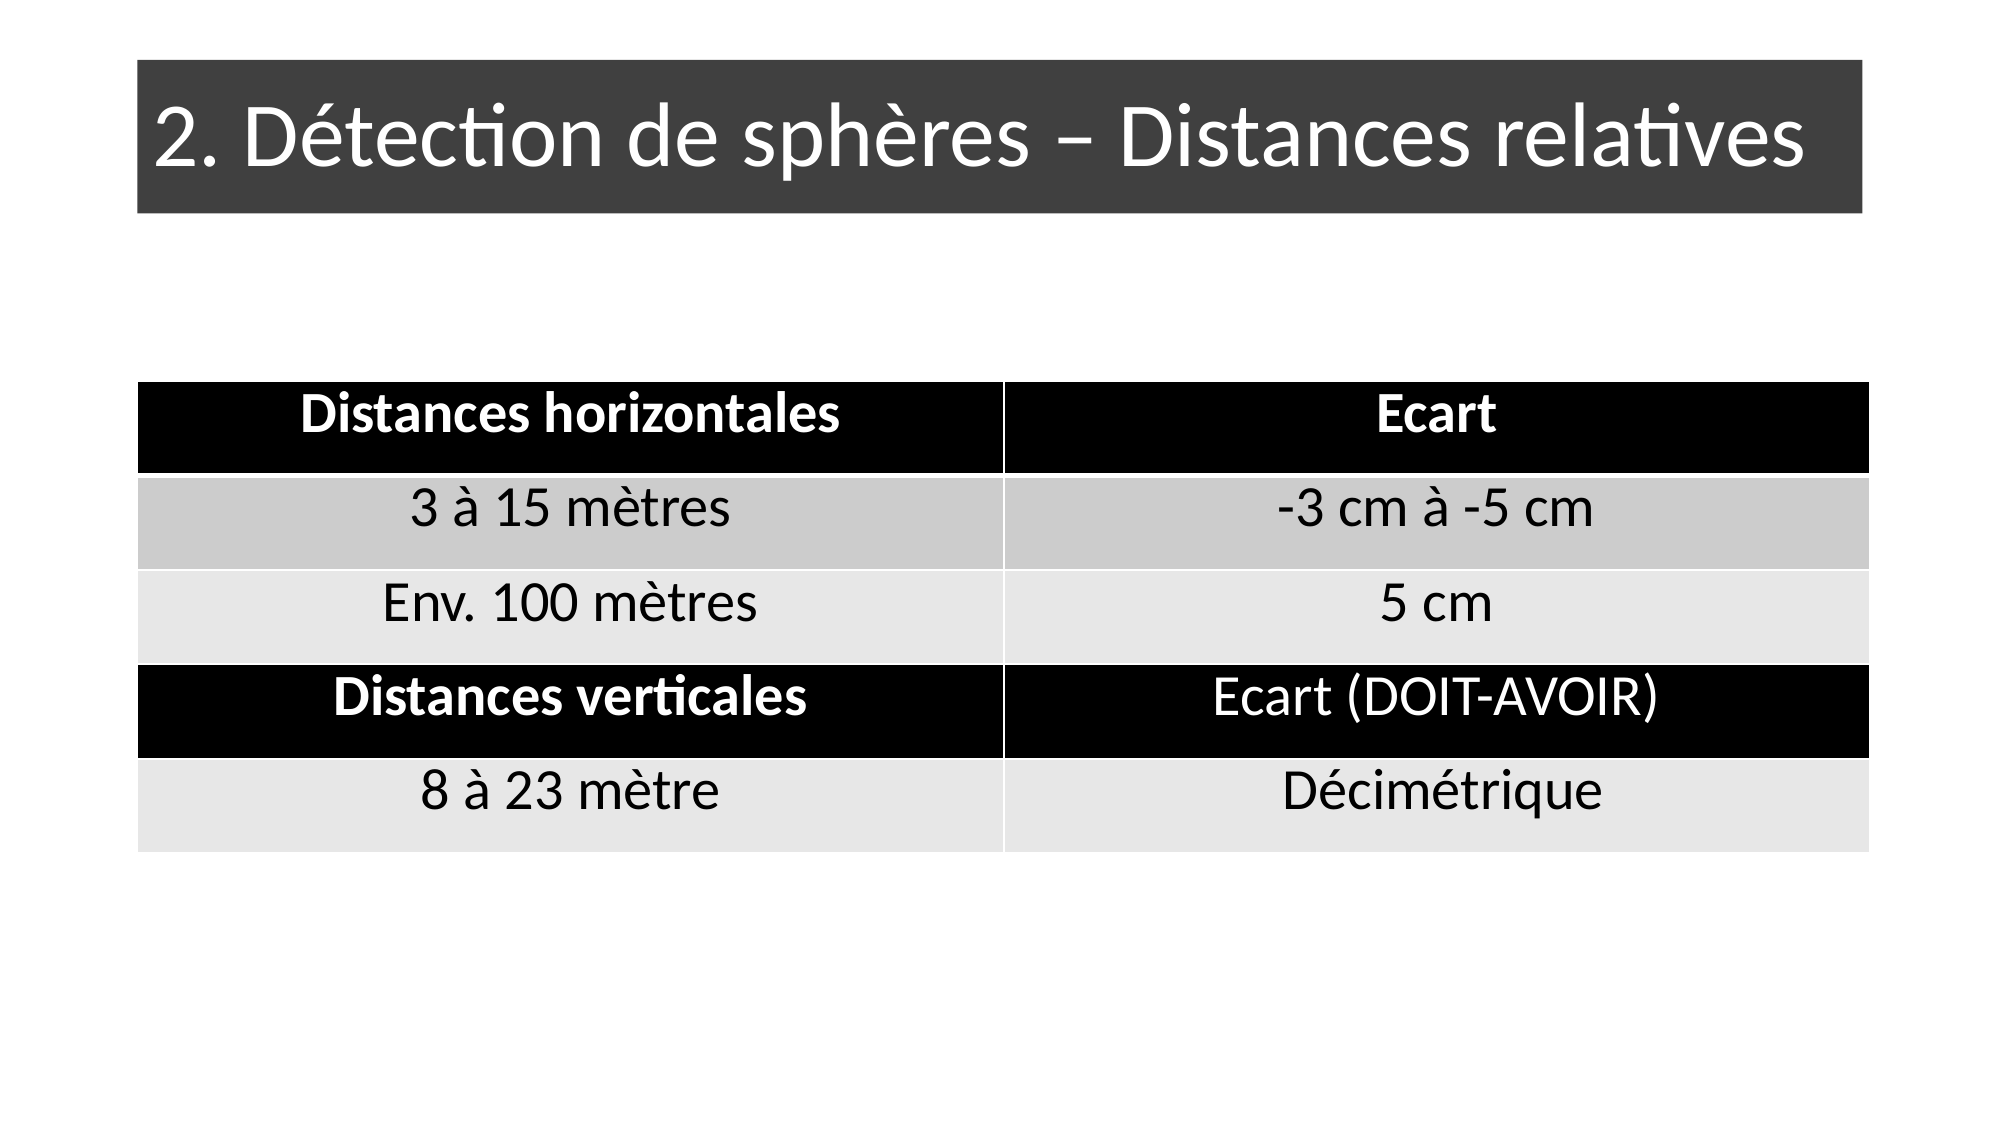

# 2. Détection de sphères – Distances relatives
| Distances horizontales | Ecart |
| --- | --- |
| 3 à 15 mètres | -3 cm à -5 cm |
| Env. 100 mètres | 5 cm |
| Distances verticales | Ecart (DOIT-AVOIR) |
| 8 à 23 mètre | Décimétrique |